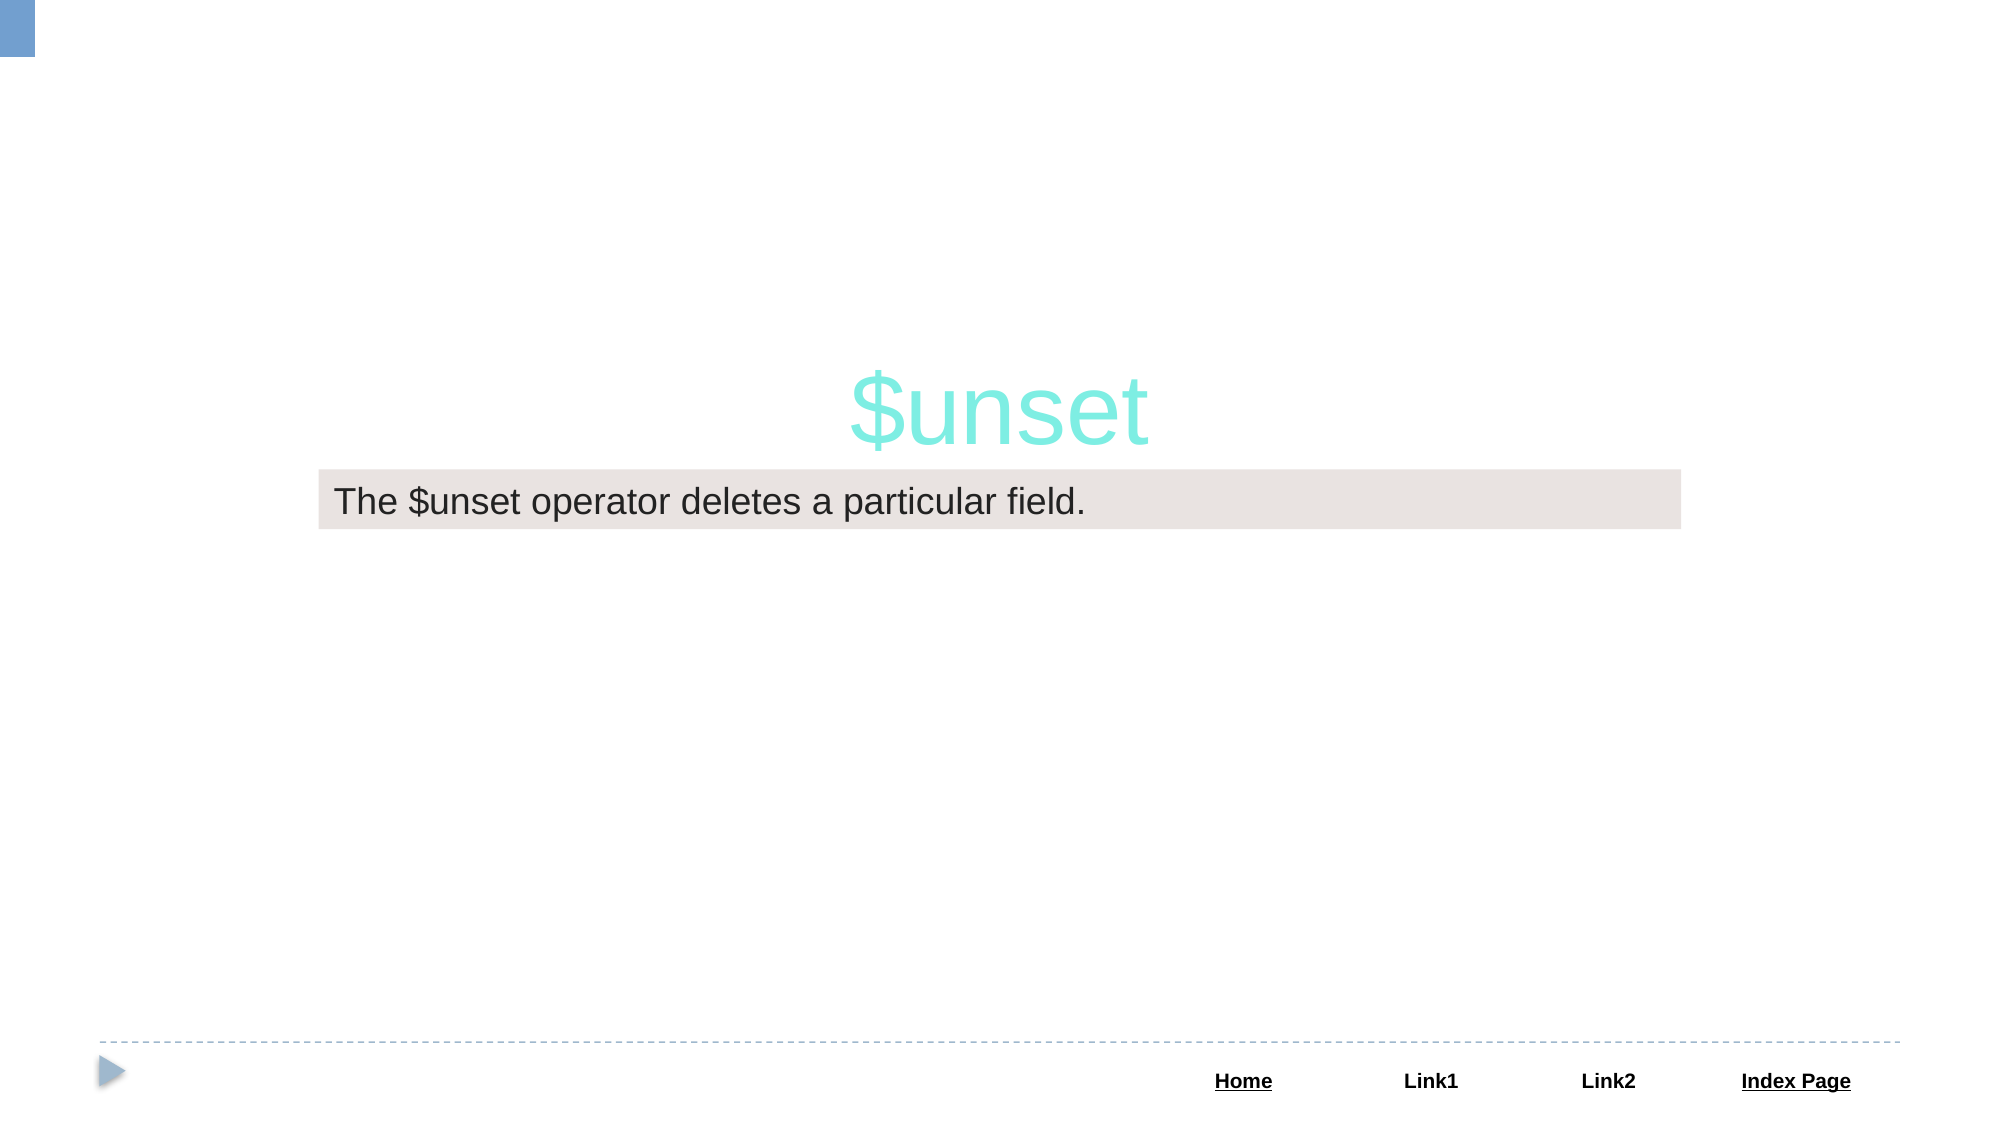

$unset
The $unset operator deletes a particular field.